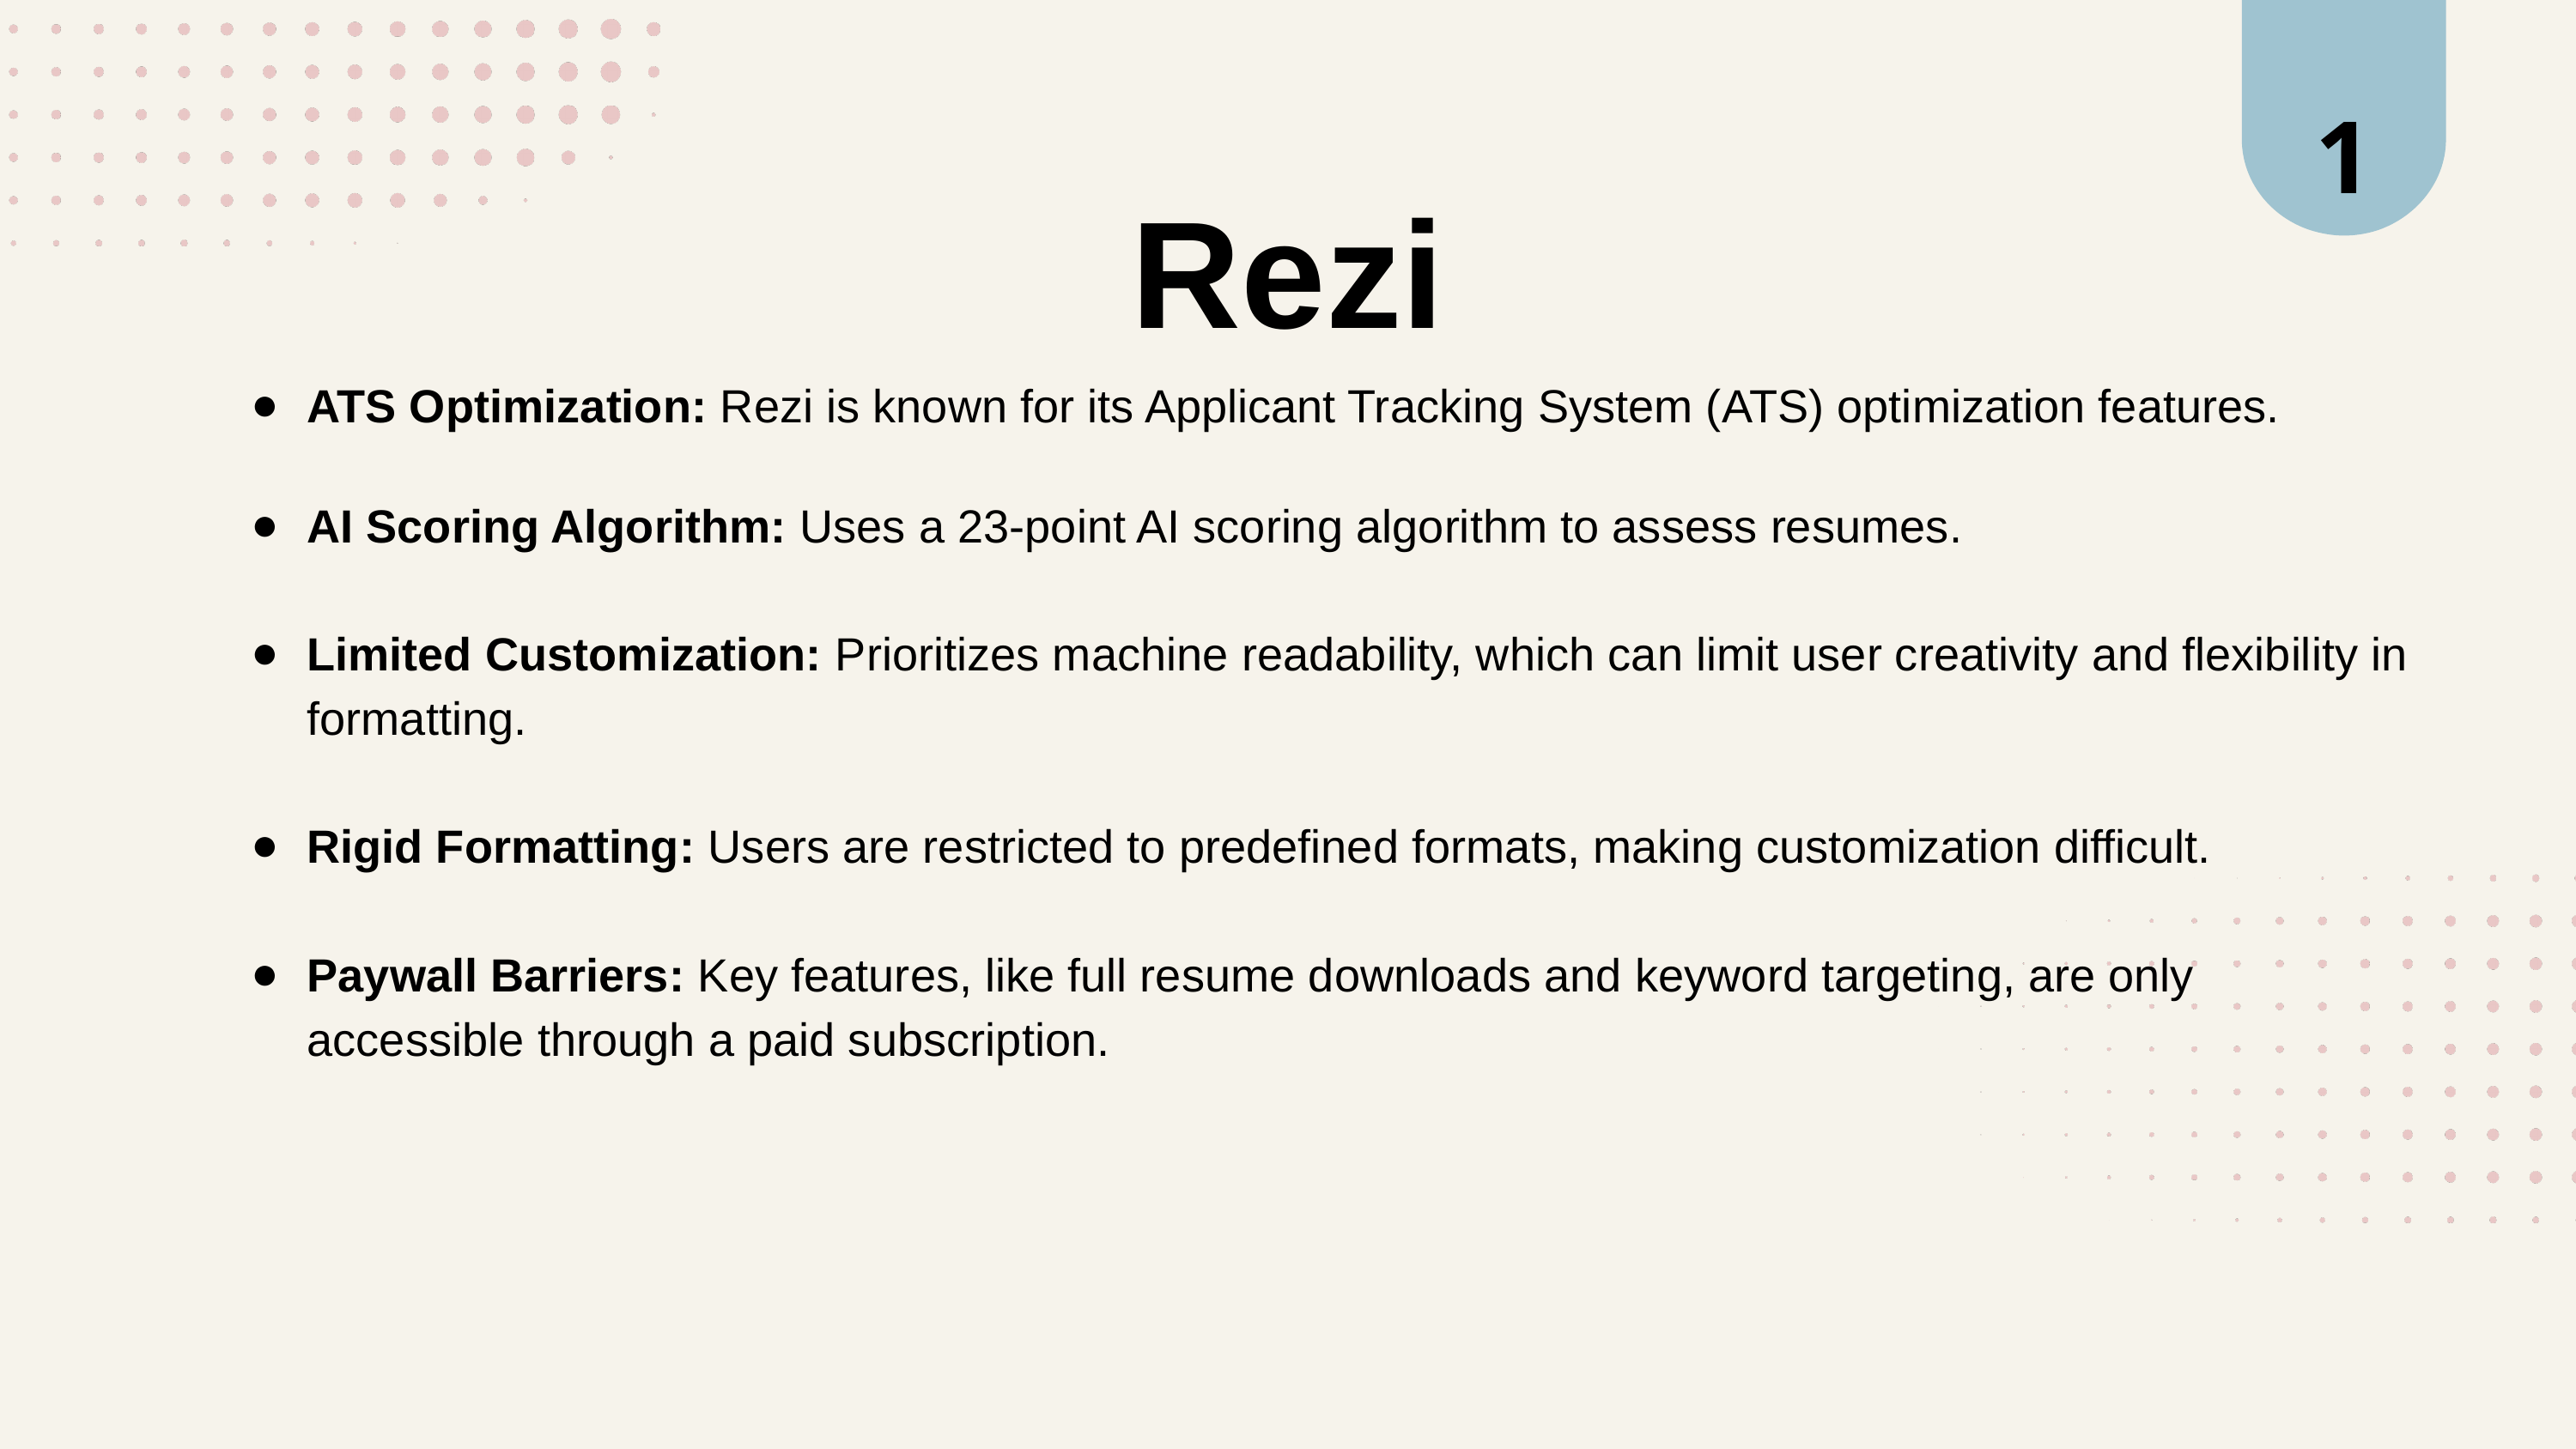

1
Rezi
ATS Optimization: Rezi is known for its Applicant Tracking System (ATS) optimization features.
AI Scoring Algorithm: Uses a 23-point AI scoring algorithm to assess resumes.
Limited Customization: Prioritizes machine readability, which can limit user creativity and flexibility in formatting.
Rigid Formatting: Users are restricted to predefined formats, making customization difficult.
Paywall Barriers: Key features, like full resume downloads and keyword targeting, are only accessible through a paid subscription.